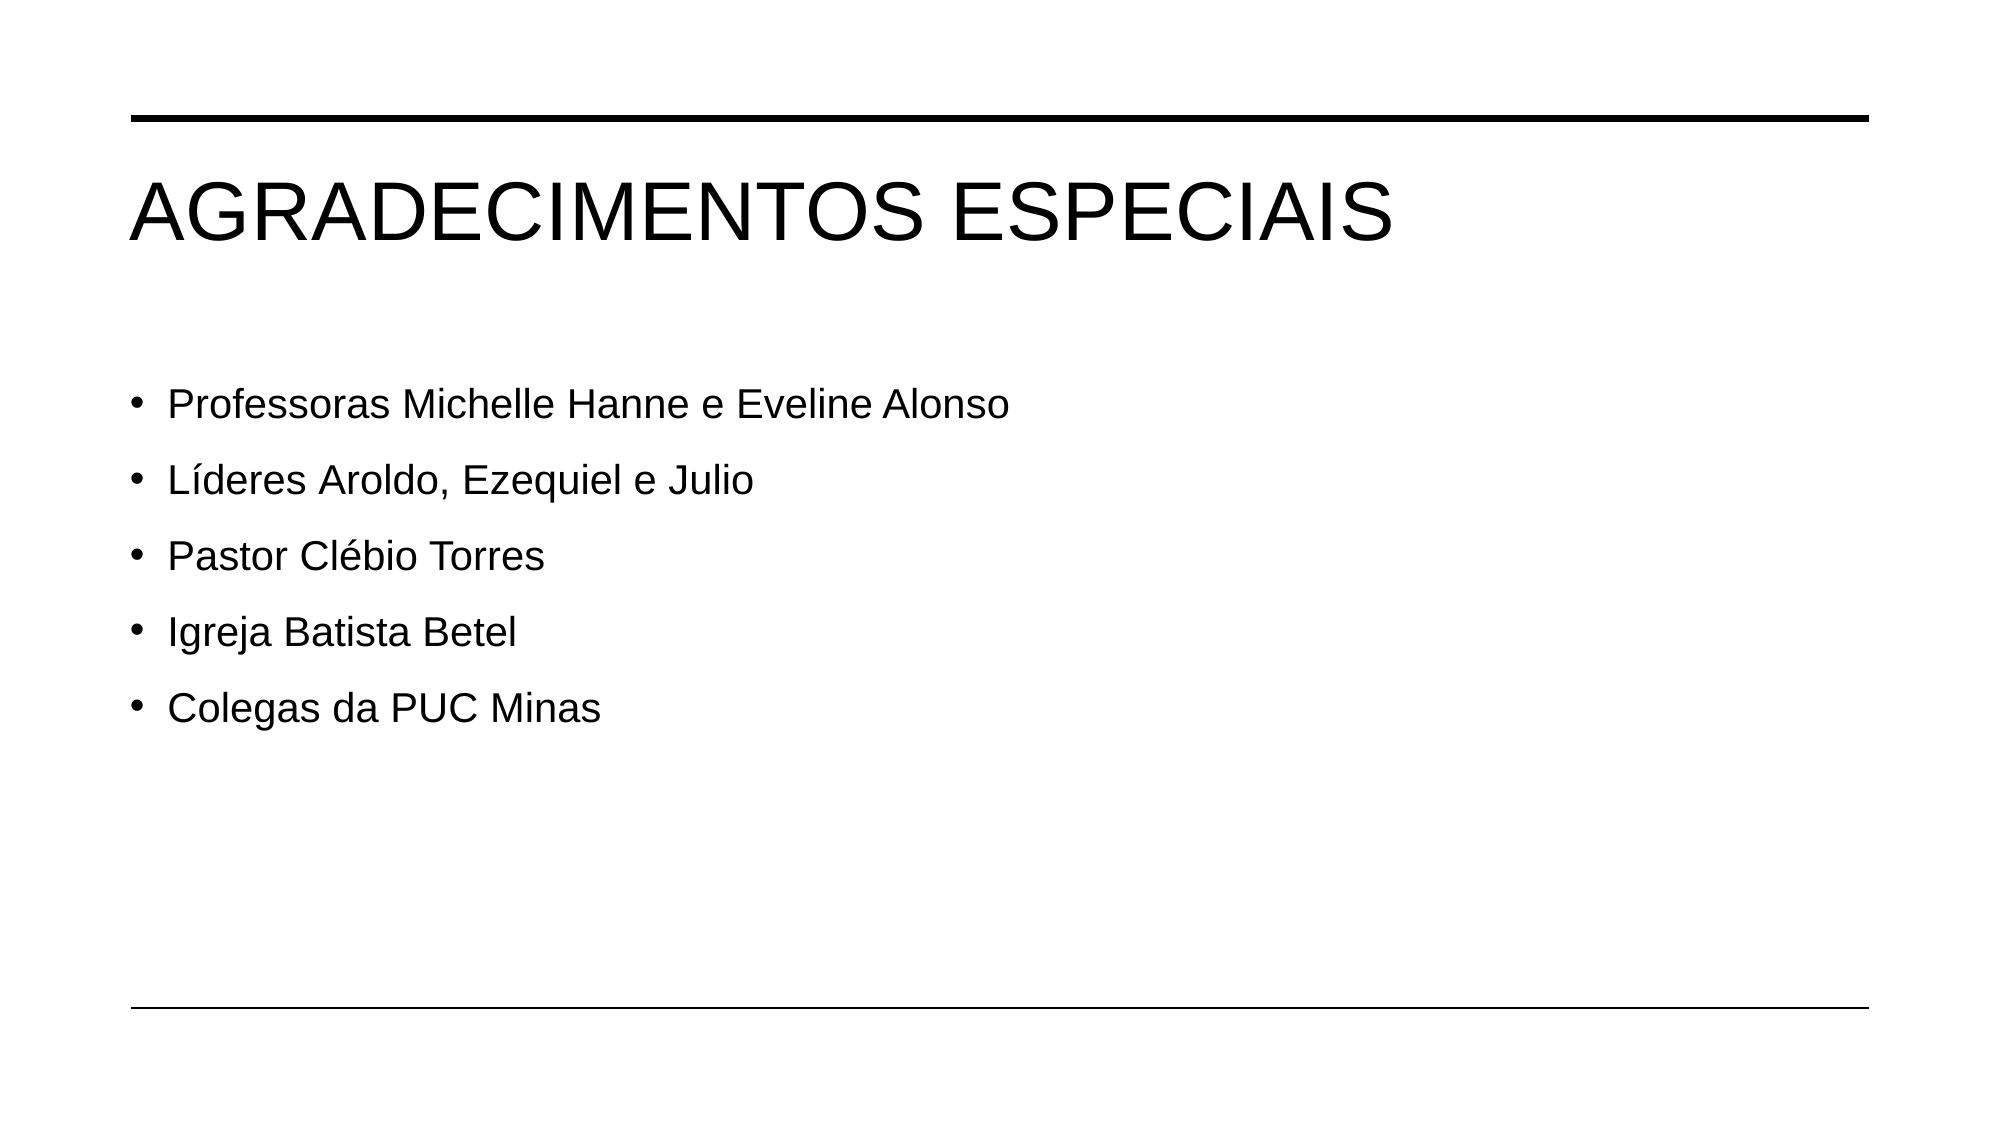

# Agradecimentos Especiais
Professoras Michelle Hanne e Eveline Alonso
Líderes Aroldo, Ezequiel e Julio
Pastor Clébio Torres
Igreja Batista Betel
Colegas da PUC Minas